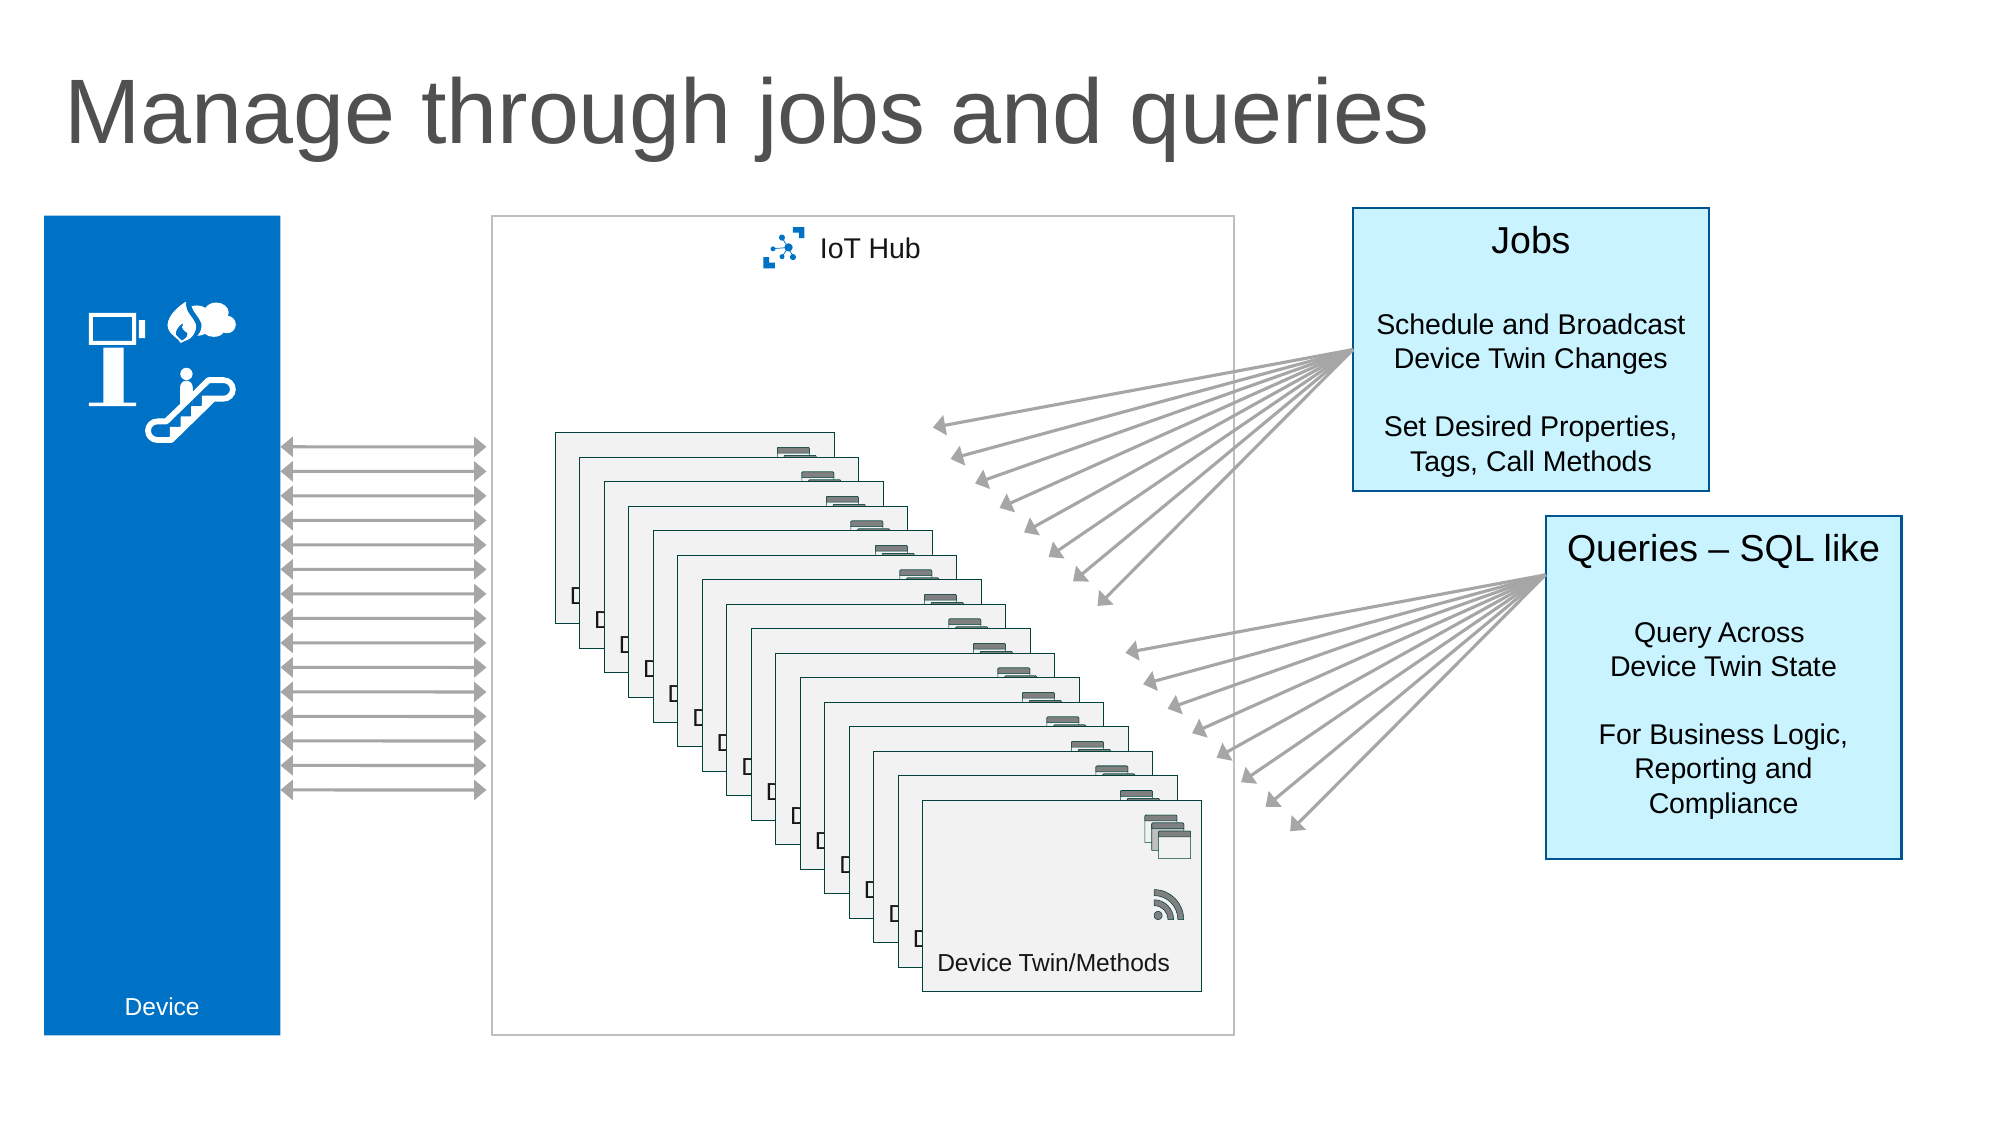

Manage through jobs and queries
Jobs

Schedule and Broadcast Device Twin Changes

Set Desired Properties, Tags, Call Methods
IoT Hub
Device

Device Twin/Methods

Device Twin/Methods

Device Twin/Methods

Device Twin/Methods

Queries – SQL like

Query Across
Device Twin State

For Business Logic, Reporting and Compliance
Device Twin/Methods

Device Twin/Methods

Device Twin/Methods

Device Twin/Methods

Device Twin/Methods

Device Twin/Methods

Device Twin/Methods

Device Twin/Methods

Device Twin/Methods

Device Twin/Methods

Device Twin/Methods

Device Twin/Methods